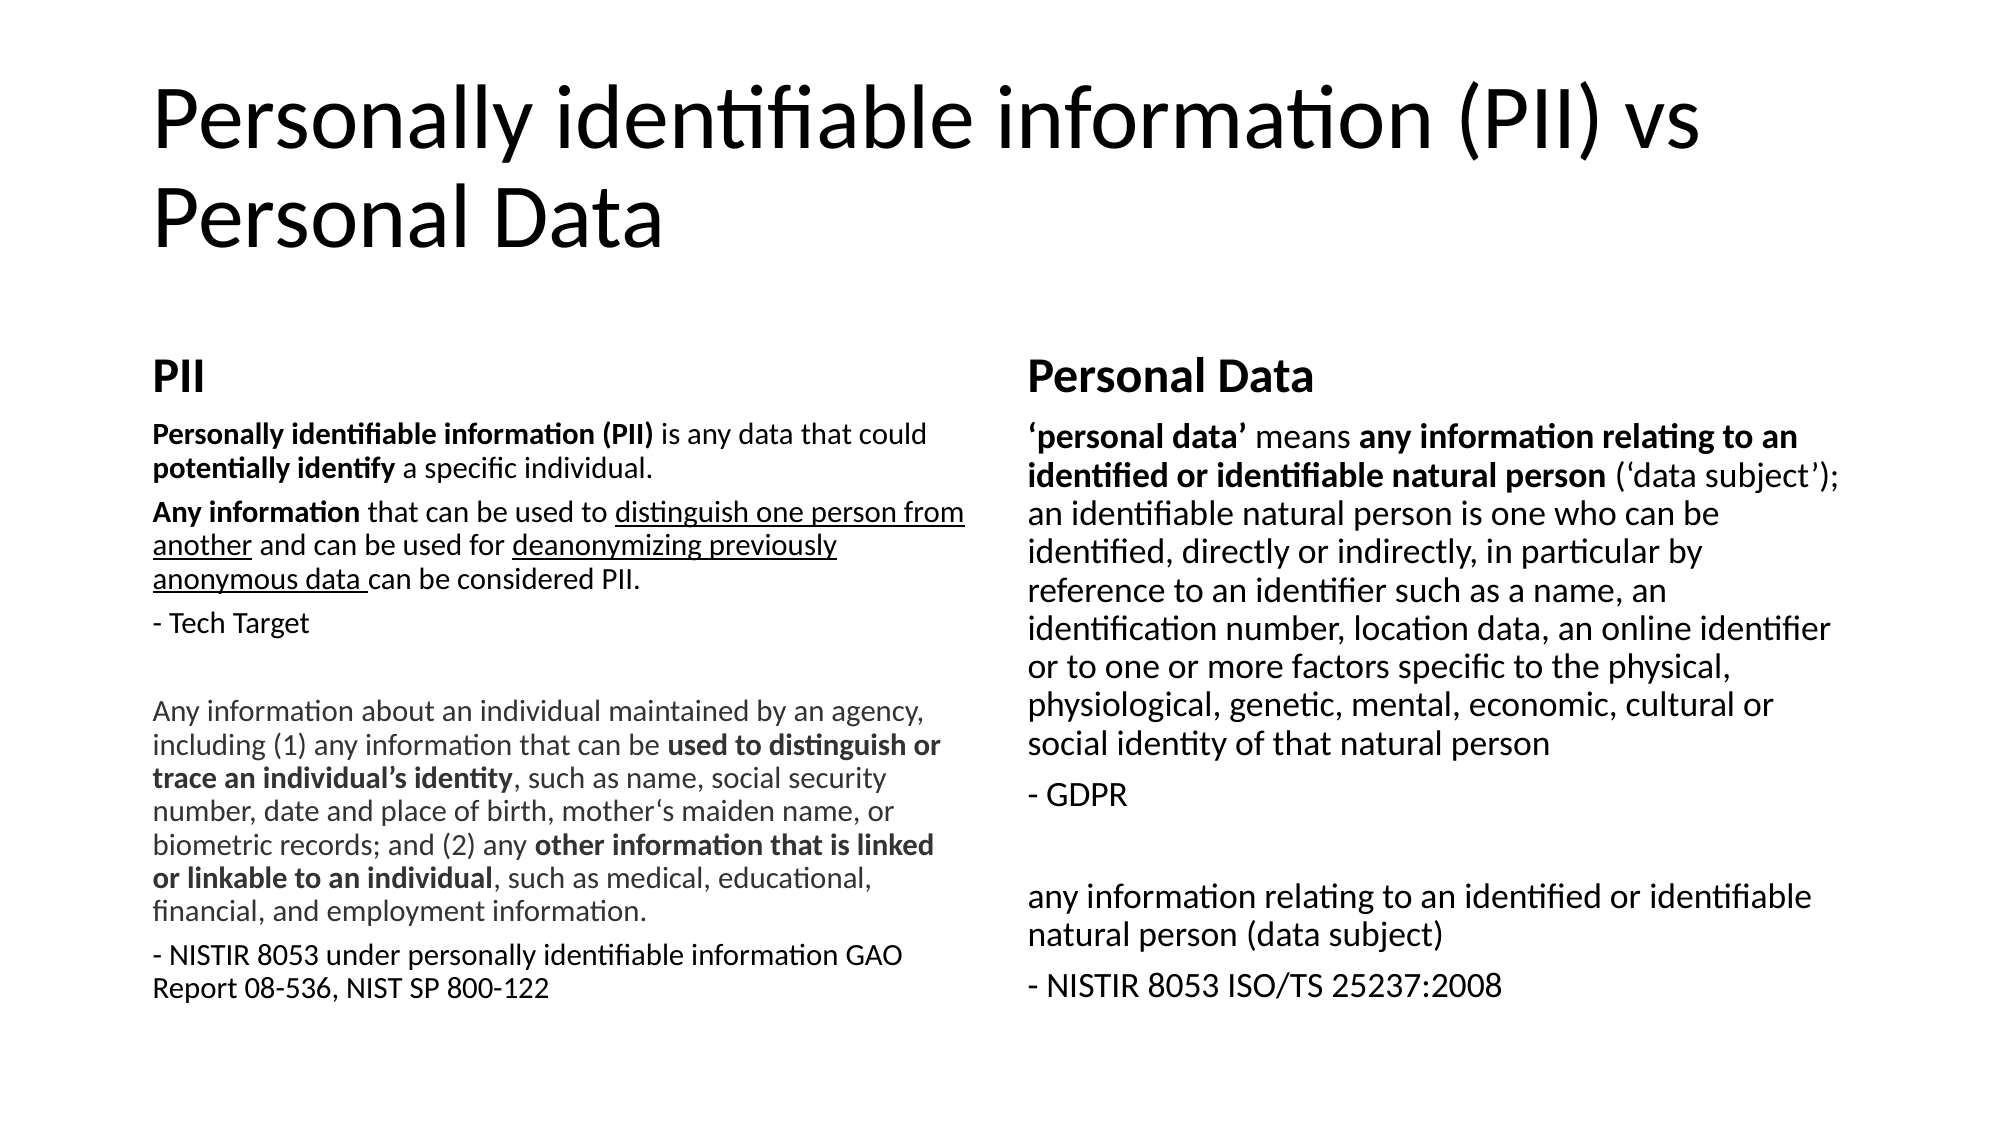

# Personally identifiable information (PII) vs Personal Data
PII
Personal Data
Personally identifiable information (PII) is any data that could potentially identify a specific individual.
Any information that can be used to distinguish one person from another and can be used for deanonymizing previously anonymous data can be considered PII.
- Tech Target

Any information about an individual maintained by an agency, including (1) any information that can be used to distinguish or trace an individual’s identity, such as name, social security number, date and place of birth, mother‘s maiden name, or biometric records; and (2) any other information that is linked or linkable to an individual, such as medical, educational, financial, and employment information.
- NISTIR 8053 under personally identifiable information GAO Report 08-536, NIST SP 800-122
‘personal data’ means any information relating to an identified or identifiable natural person (‘data subject’); an identifiable natural person is one who can be identified, directly or indirectly, in particular by reference to an identifier such as a name, an identification number, location data, an online identifier or to one or more factors specific to the physical, physiological, genetic, mental, economic, cultural or social identity of that natural person
- GDPR

any information relating to an identified or identifiable natural person (data subject)
- NISTIR 8053 ISO/TS 25237:2008